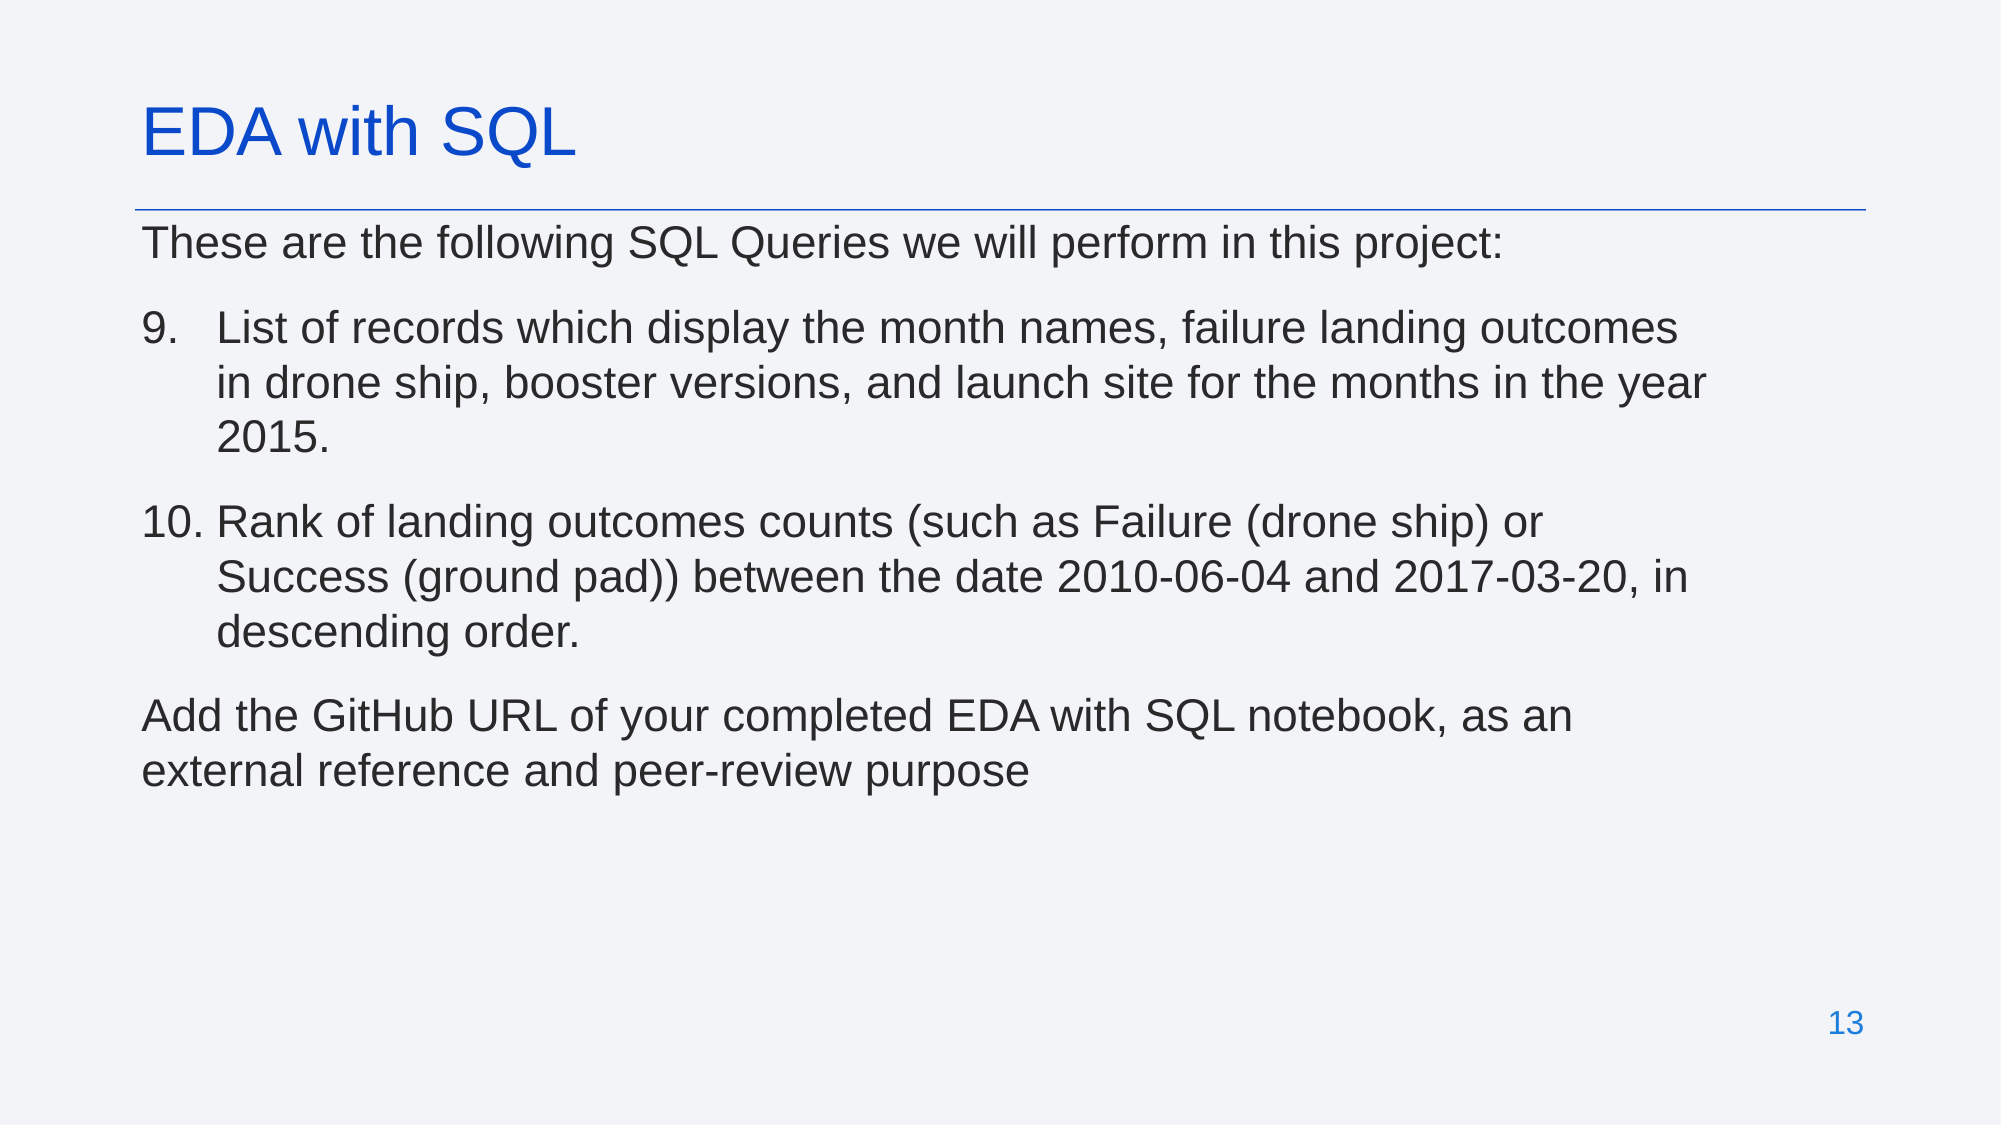

EDA with SQL
These are the following SQL Queries we will perform in this project:
List of records which display the month names, failure landing outcomes in drone ship, booster versions, and launch site for the months in the year 2015.
Rank of landing outcomes counts (such as Failure (drone ship) or Success (ground pad)) between the date 2010-06-04 and 2017-03-20, in descending order.
Add the GitHub URL of your completed EDA with SQL notebook, as an external reference and peer-review purpose

13